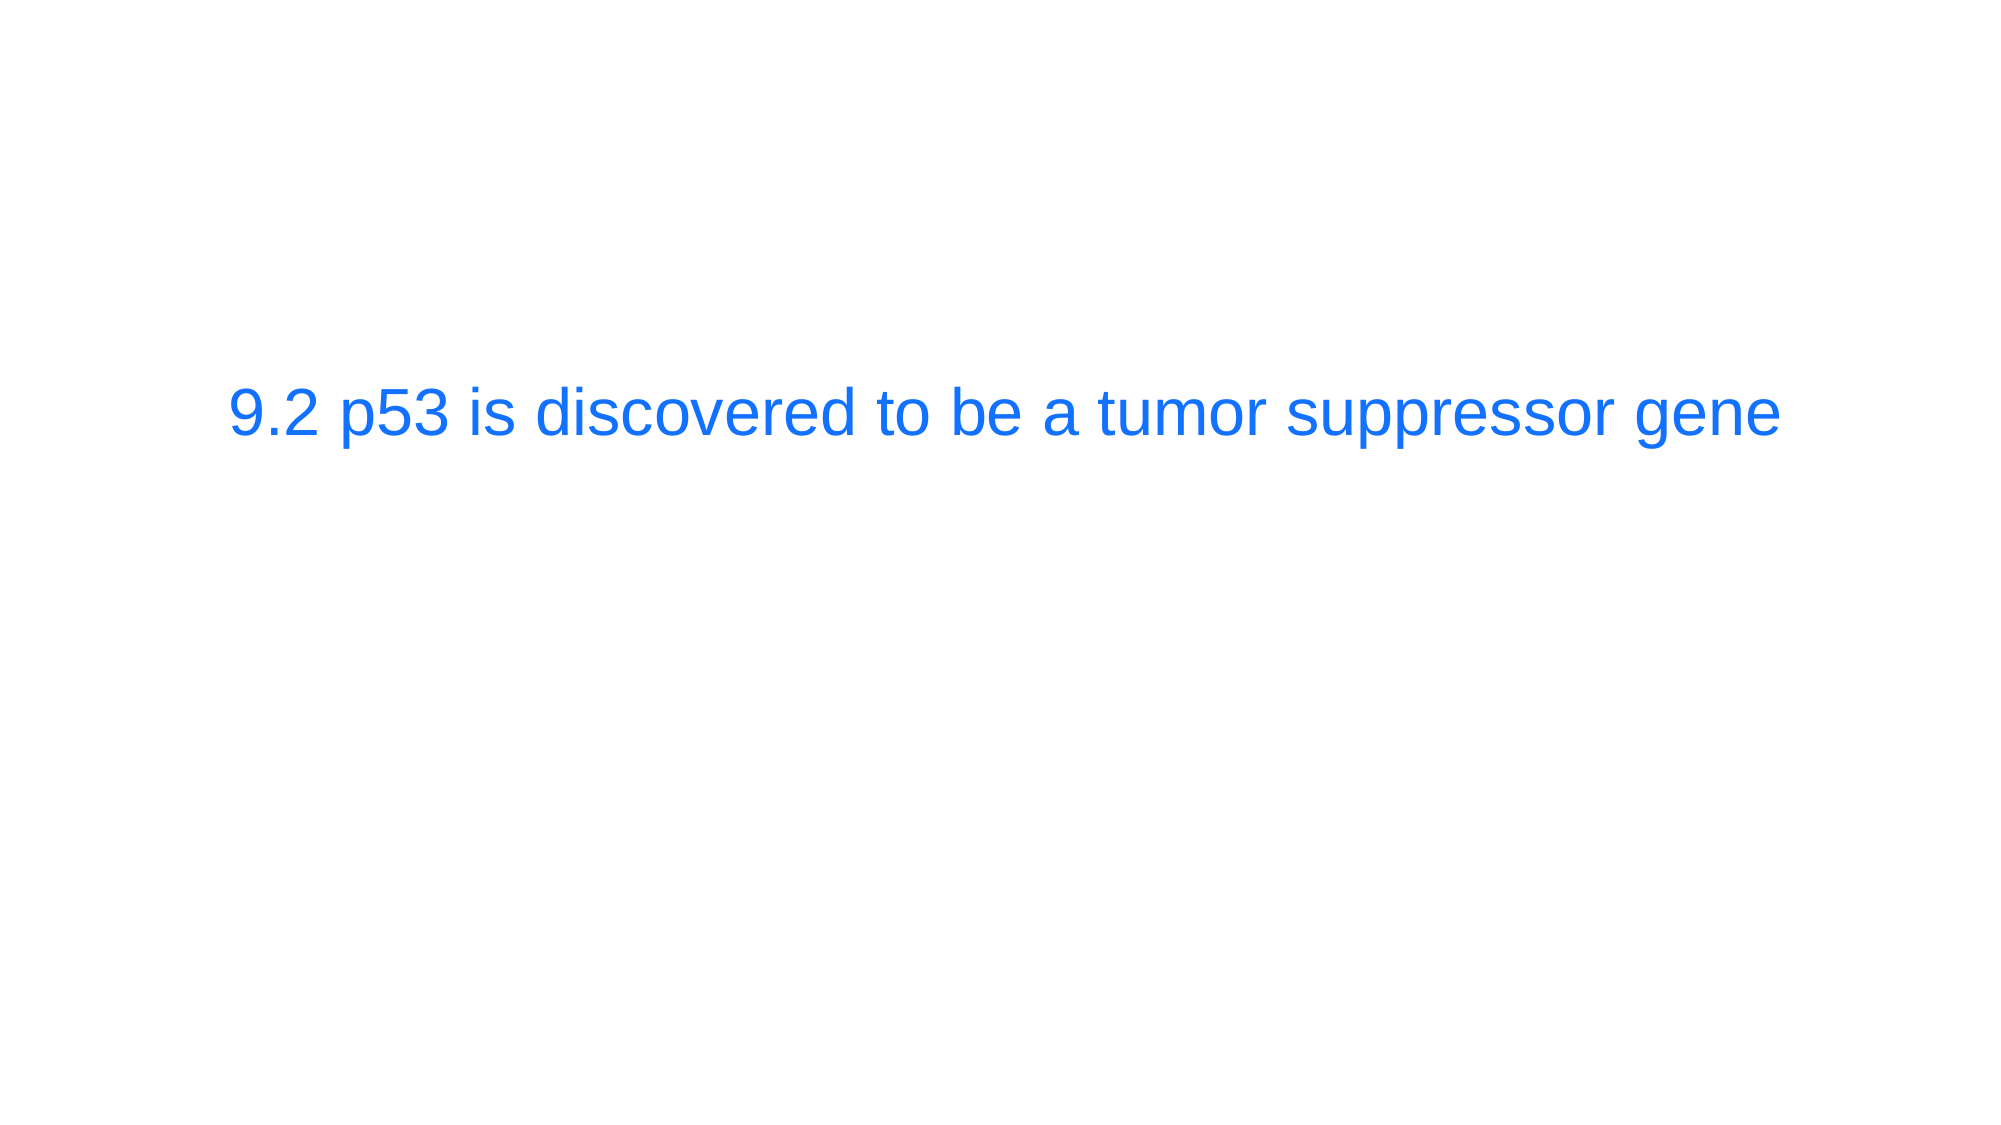

9.2 p53 is discovered to be a tumor suppressor gene